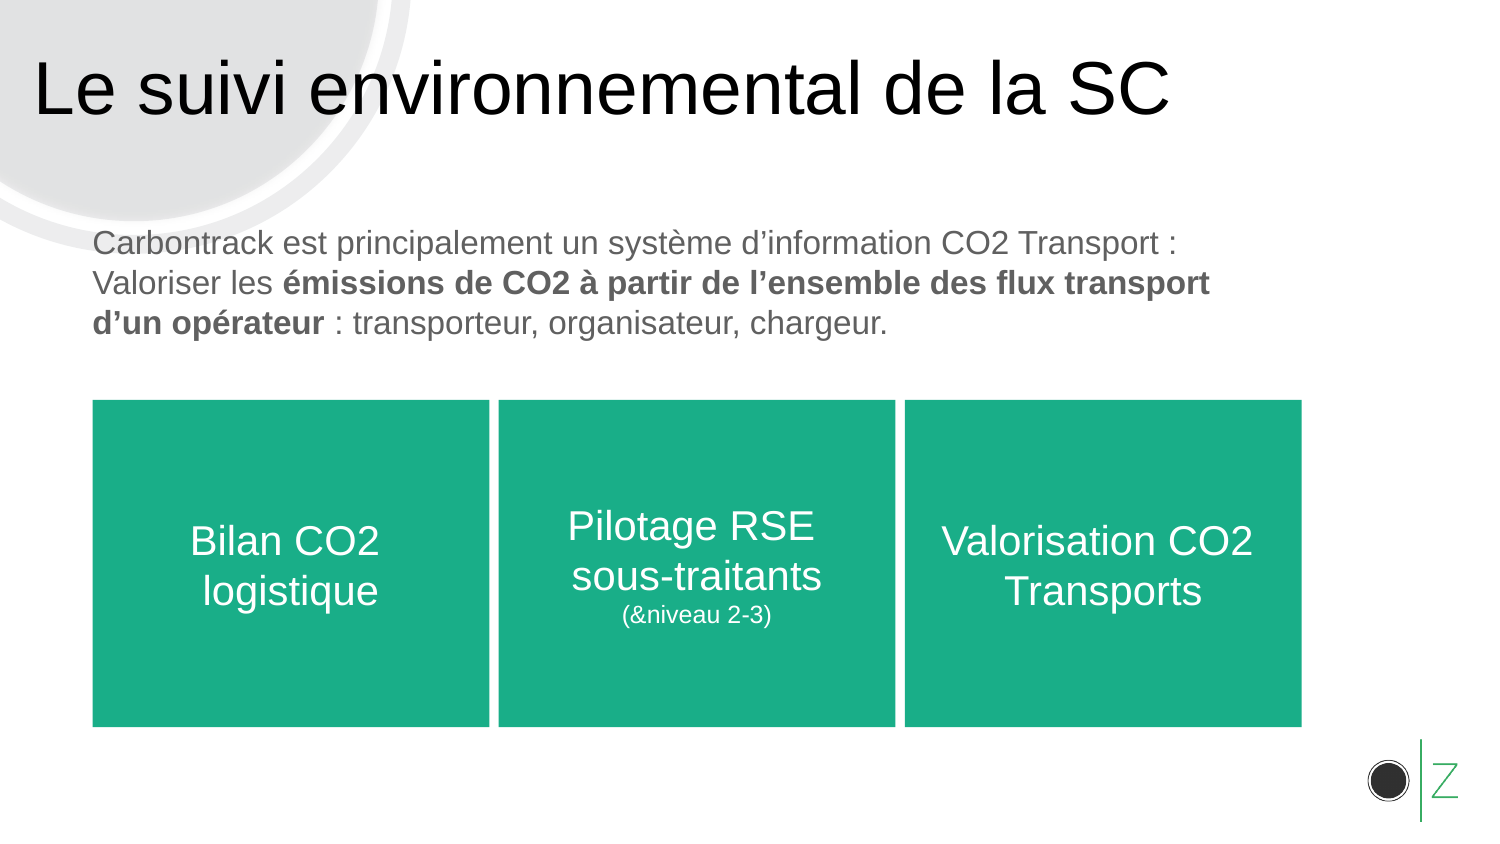

Le suivi environnemental de la SC
Carbontrack est principalement un système d’information CO2 Transport : Valoriser les émissions de CO2 à partir de l’ensemble des flux transport d’un opérateur : transporteur, organisateur, chargeur.
Bilan CO2
logistique
Pilotage RSE
sous-traitants
(&niveau 2-3)
Valorisation CO2
Transports